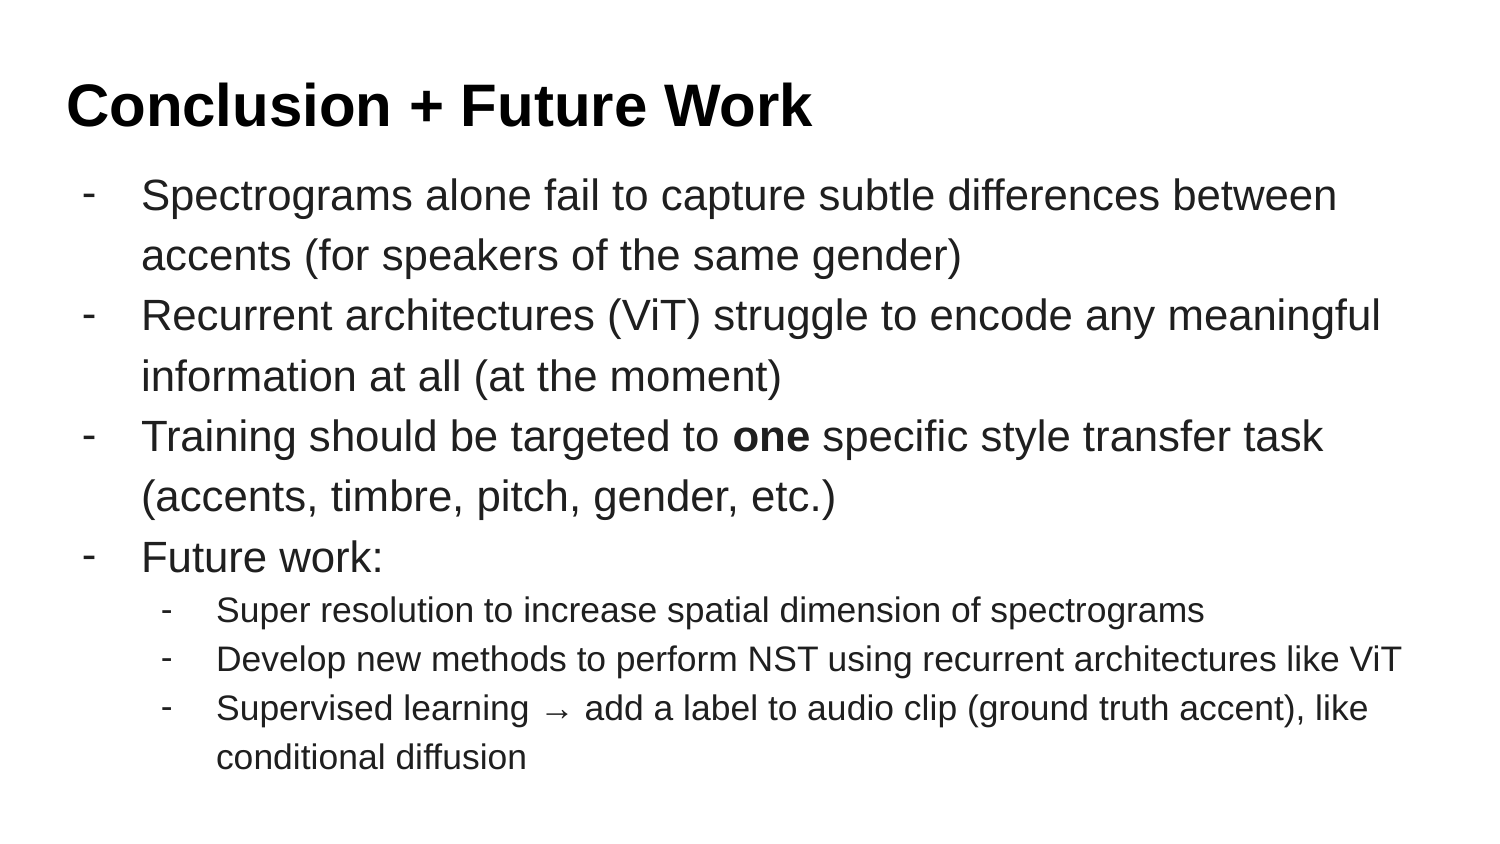

# Conclusion + Future Work
Spectrograms alone fail to capture subtle differences between accents (for speakers of the same gender)
Recurrent architectures (ViT) struggle to encode any meaningful information at all (at the moment)
Training should be targeted to one specific style transfer task (accents, timbre, pitch, gender, etc.)
Future work:
Super resolution to increase spatial dimension of spectrograms
Develop new methods to perform NST using recurrent architectures like ViT
Supervised learning → add a label to audio clip (ground truth accent), like conditional diffusion